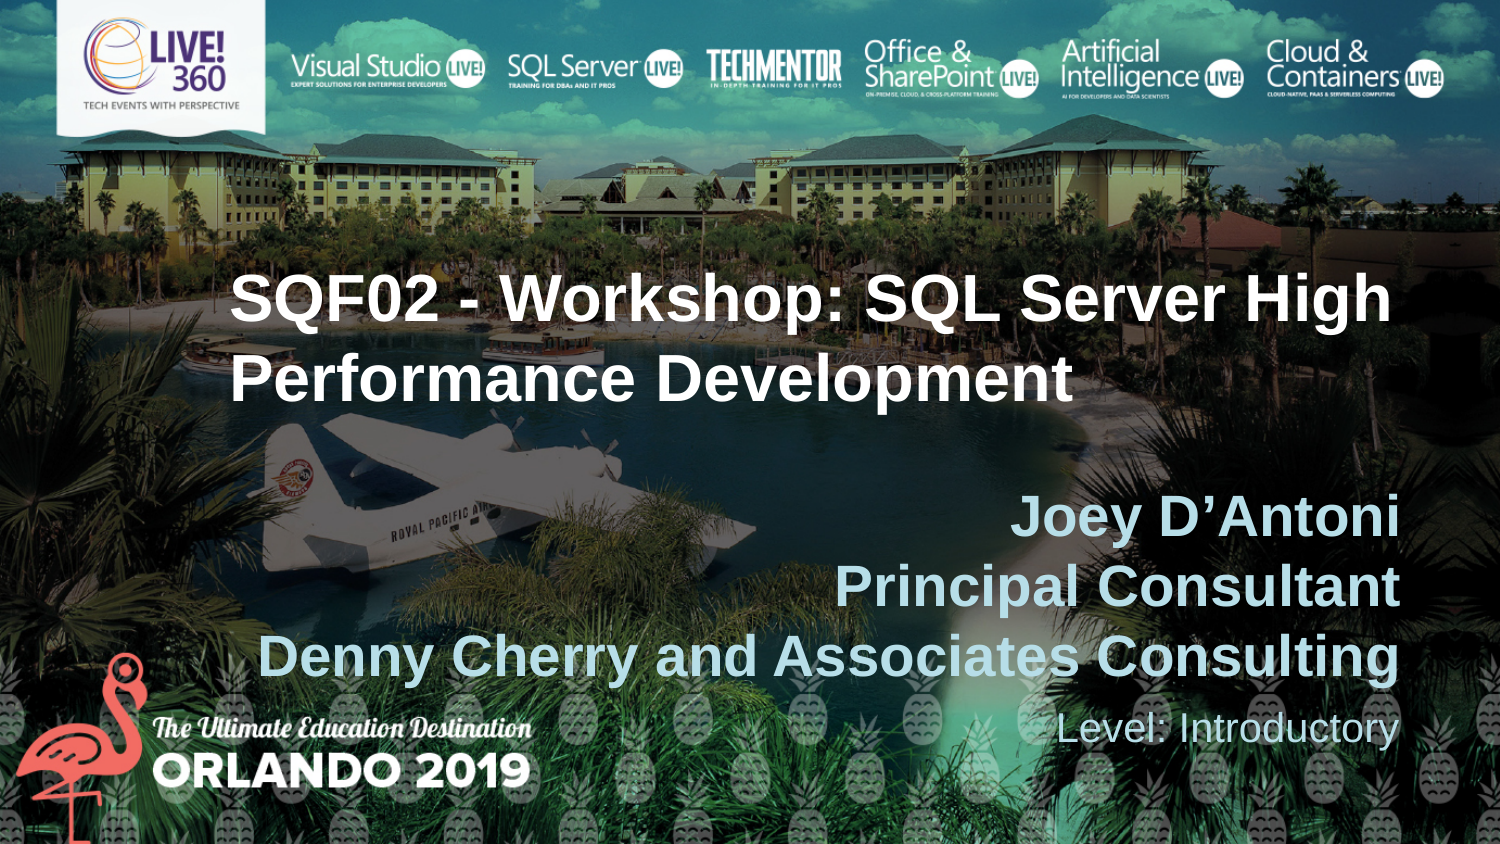

SQF02 - Workshop: SQL Server High Performance Development
Joey D’Antoni
Principal Consultant
Denny Cherry and Associates Consulting

D
Level: Introductory